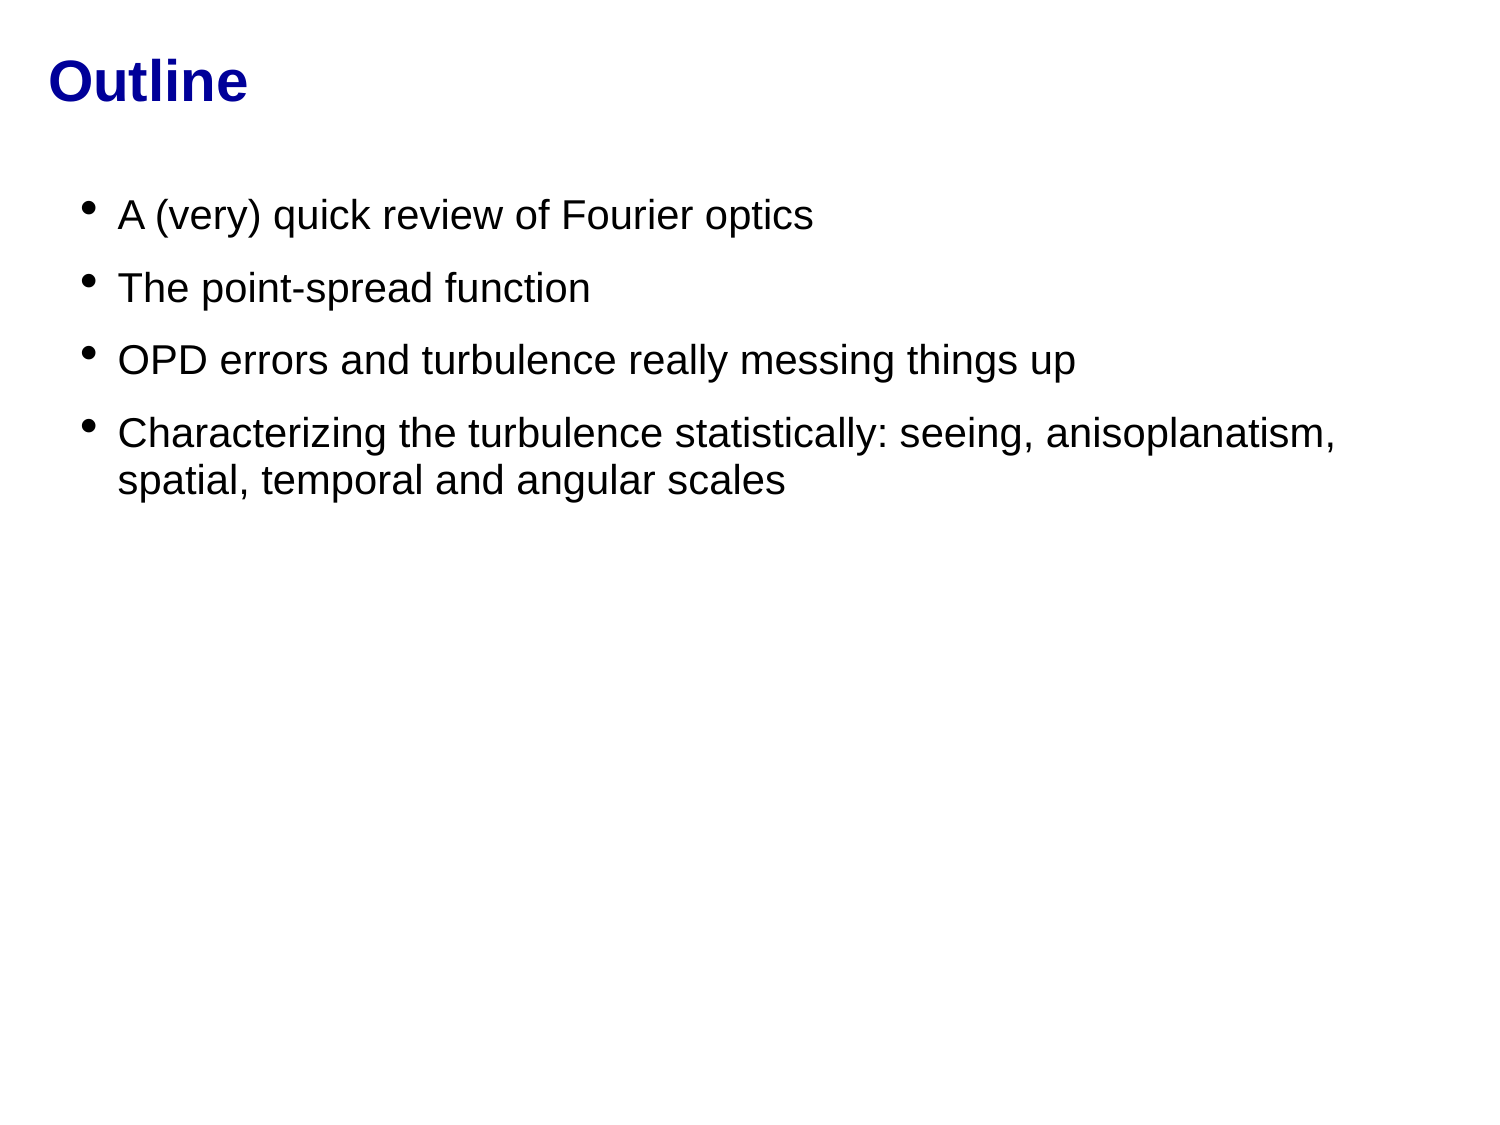

# Outline
A (very) quick review of Fourier optics
The point-spread function
OPD errors and turbulence really messing things up
Characterizing the turbulence statistically: seeing, anisoplanatism, spatial, temporal and angular scales